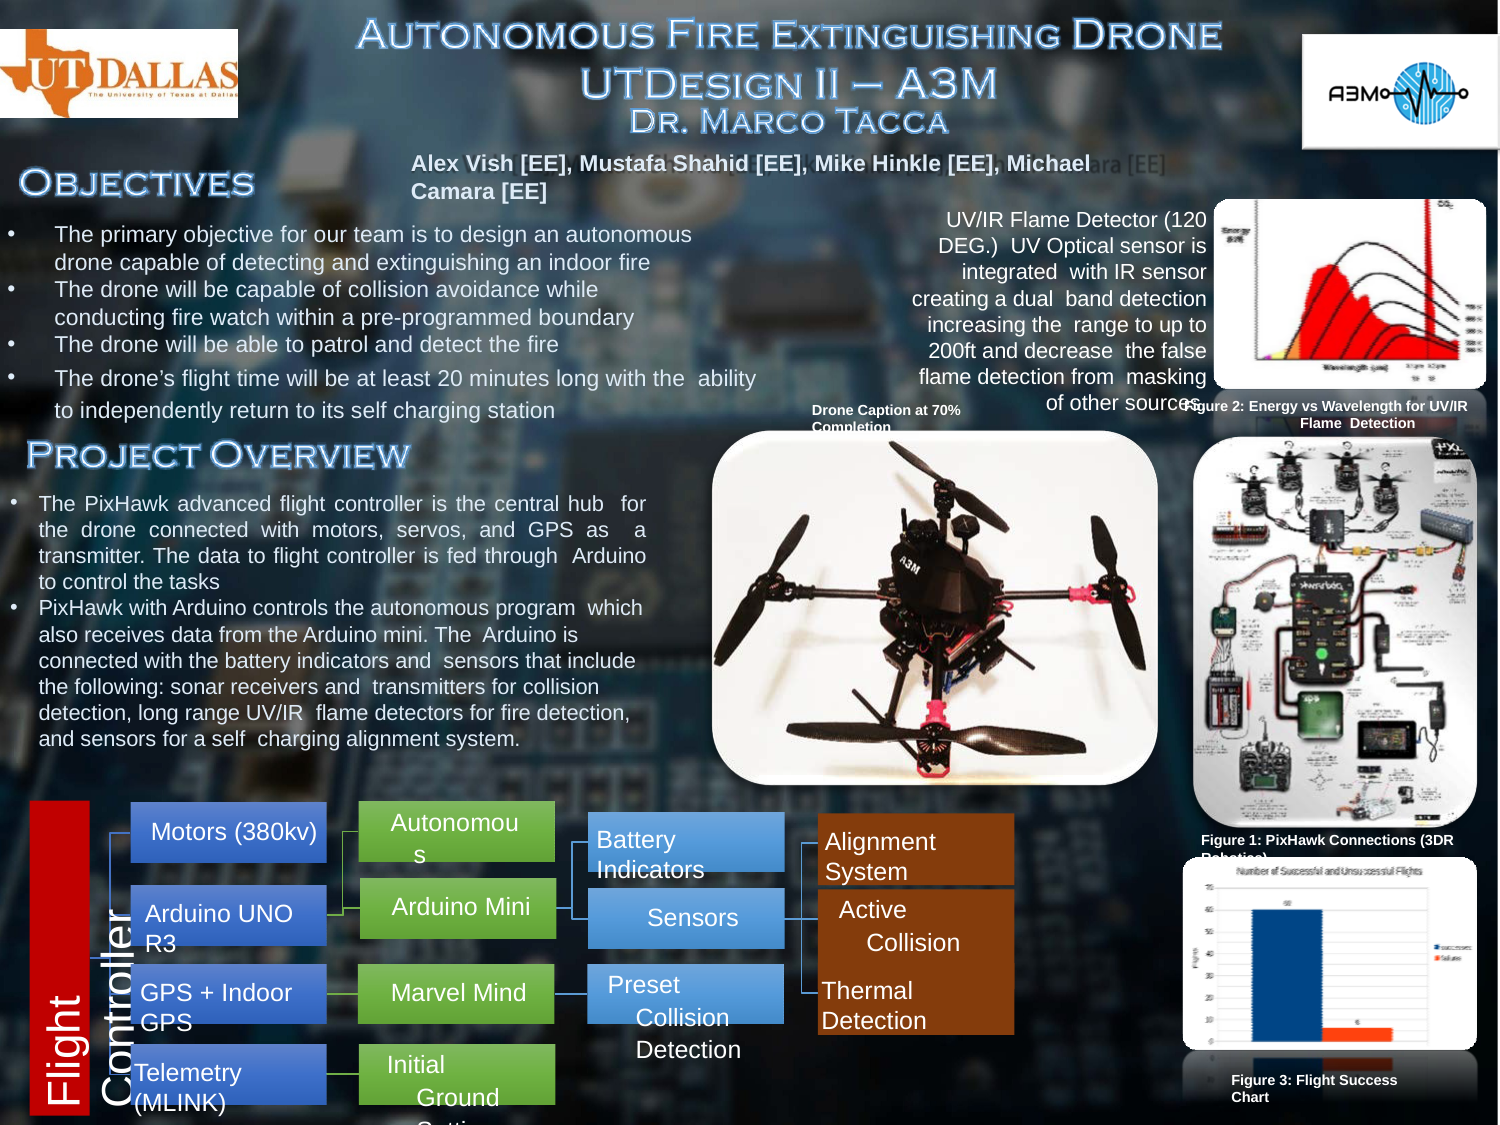

Alex Vish [EE], Mustafa Shahid [EE], Mike Hinkle [EE], Michael Camara [EE]

UV/IR Flame Detector (120 DEG.)  UV Optical sensor is integrated  with IR sensor creating a dual  band detection increasing the  range to up to 200ft and decrease  the false flame detection from  masking of other sources.
The primary objective for our team is to design an autonomous  drone capable of detecting and extinguishing an indoor fire
The drone will be capable of collision avoidance while  conducting fire watch within a pre-programmed boundary
The drone will be able to patrol and detect the fire
The drone’s flight time will be at least 20 minutes long with the  ability to independently return to its self charging station

Figure 2: Energy vs Wavelength for UV/IR Flame  Detection
Drone Caption at 70% Completion

The PixHawk advanced flight controller is the central hub  for the drone connected with motors, servos, and GPS as  a transmitter. The data to flight controller is fed through  Arduino to control the tasks
PixHawk with Arduino controls the autonomous program  which also receives data from the Arduino mini. The  Arduino is connected with the battery indicators and  sensors that include the following: sonar receivers and  transmitters for collision detection, long range UV/IR  flame detectors for fire detection, and sensors for a self  charging alignment system.
Autonomous  Program

Motors (380kv)
Alignment System
Battery Indicators
Figure 1: PixHawk Connections (3DR Robotics)

Arduino Mini

Active Collision  Detection
Arduino UNO R3
Sensors

Flight Controller

Preset Collision  Detection
Thermal Detection

GPS + Indoor GPS
Marvel Mind

Initial Ground  Settings

Telemetry (MLINK)
Figure 3: Flight Success Chart